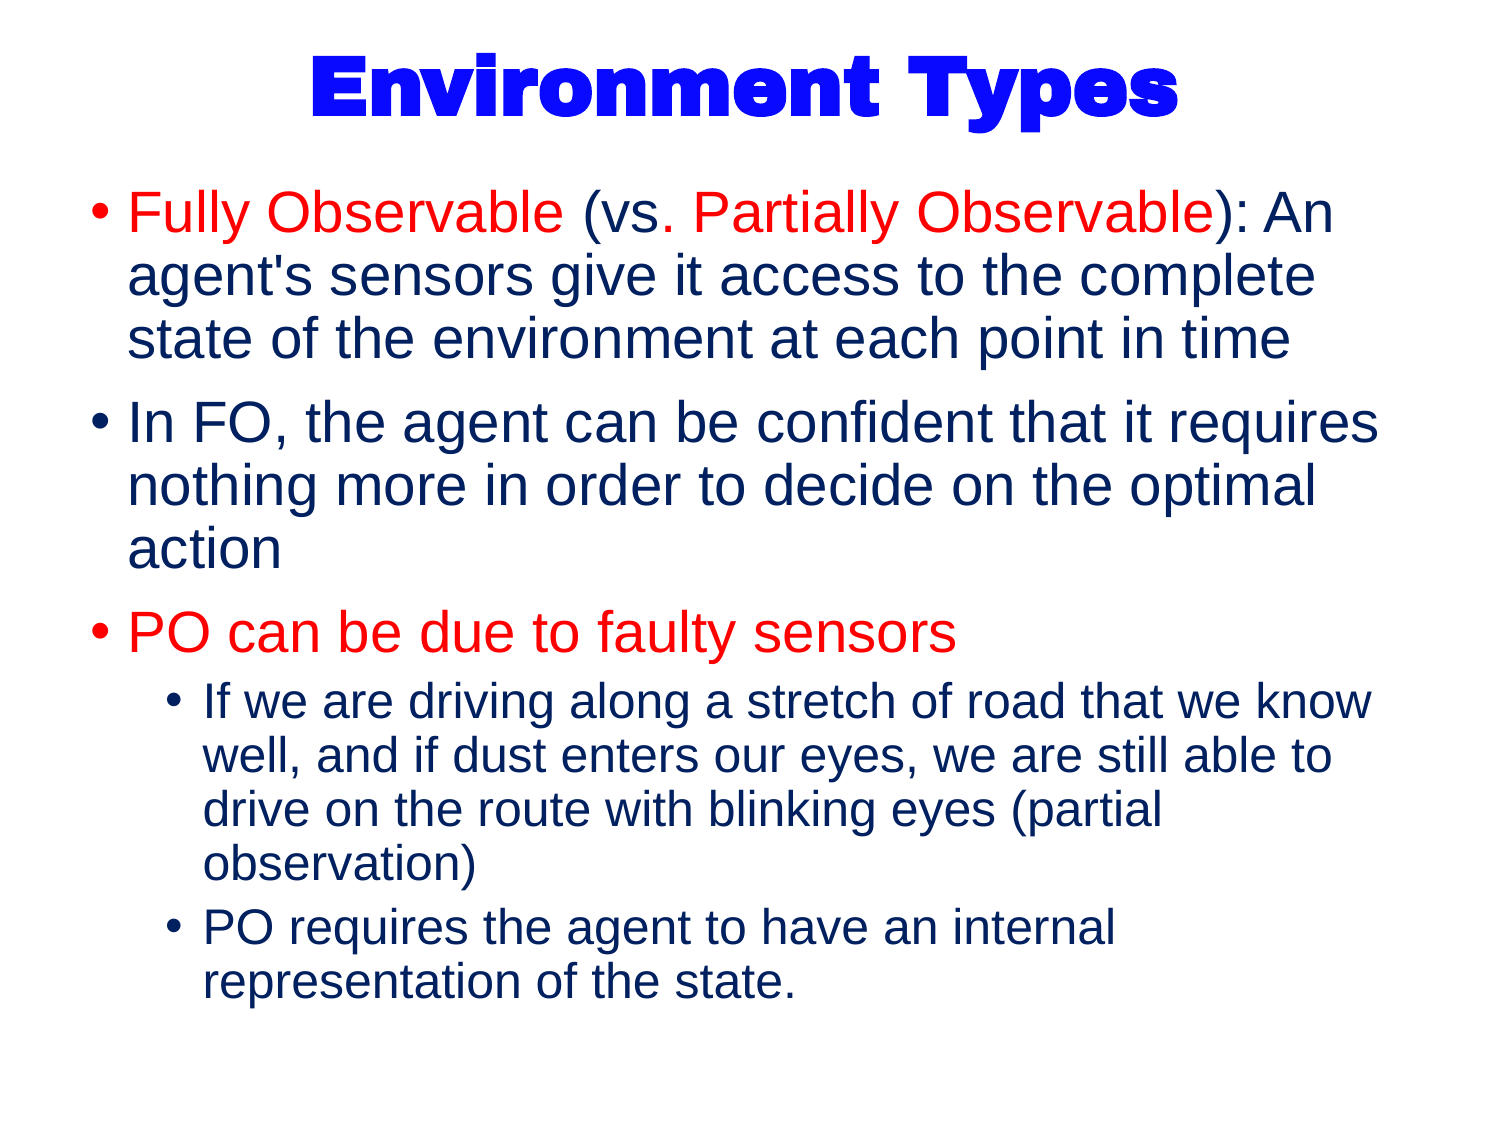

Environment Types
# Fully Observable (vs. Partially Observable): An agent's sensors give it access to the complete state of the environment at each point in time
In FO, the agent can be confident that it requires nothing more in order to decide on the optimal action
PO can be due to faulty sensors
If we are driving along a stretch of road that we know well, and if dust enters our eyes, we are still able to drive on the route with blinking eyes (partial observation)
PO requires the agent to have an internal representation of the state.